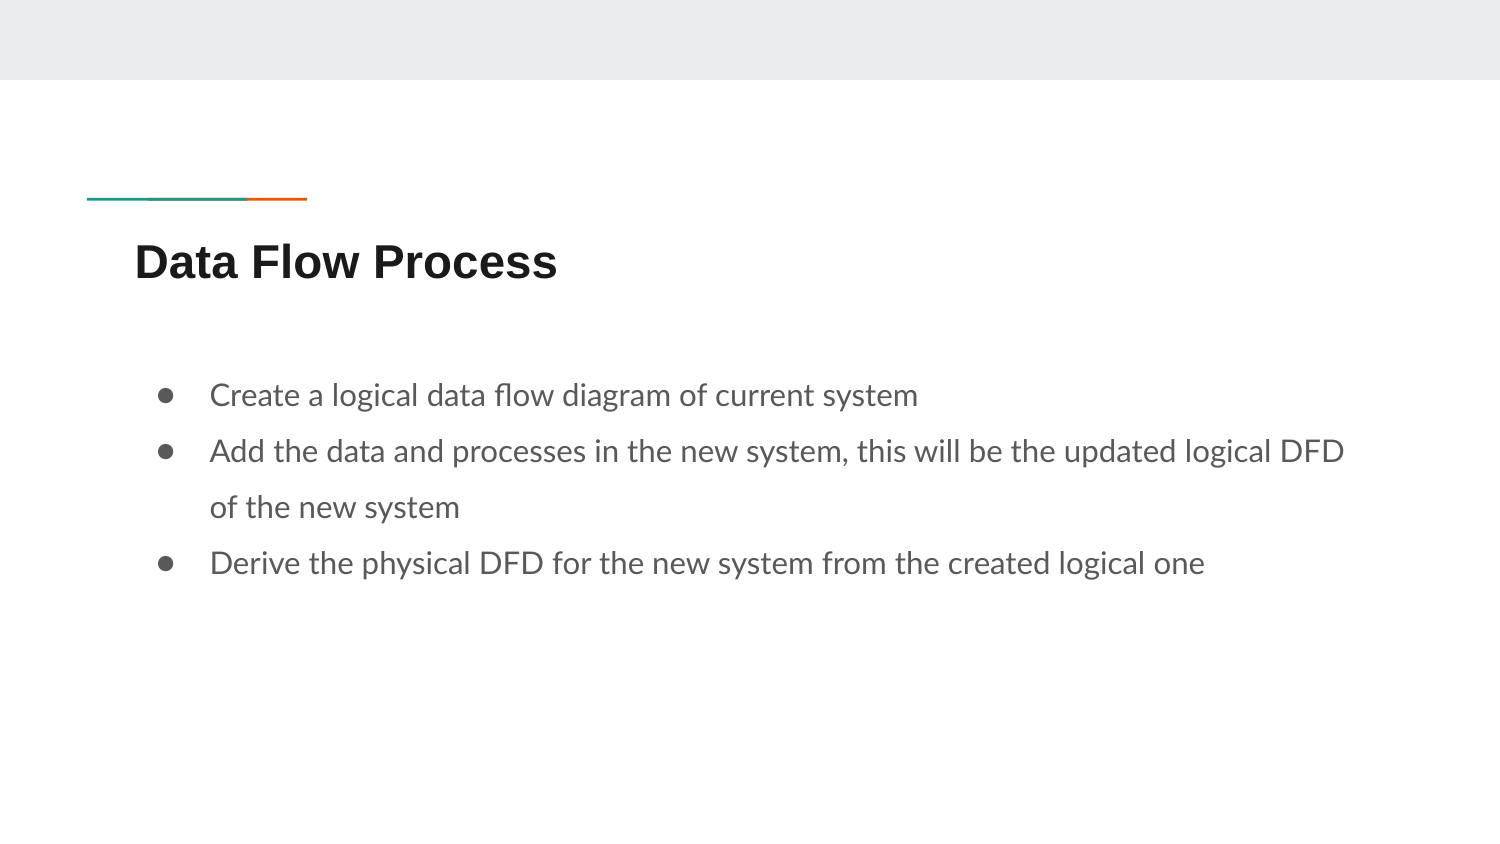

# Data Flow Process
Create a logical data flow diagram of current system
Add the data and processes in the new system, this will be the updated logical DFD of the new system
Derive the physical DFD for the new system from the created logical one